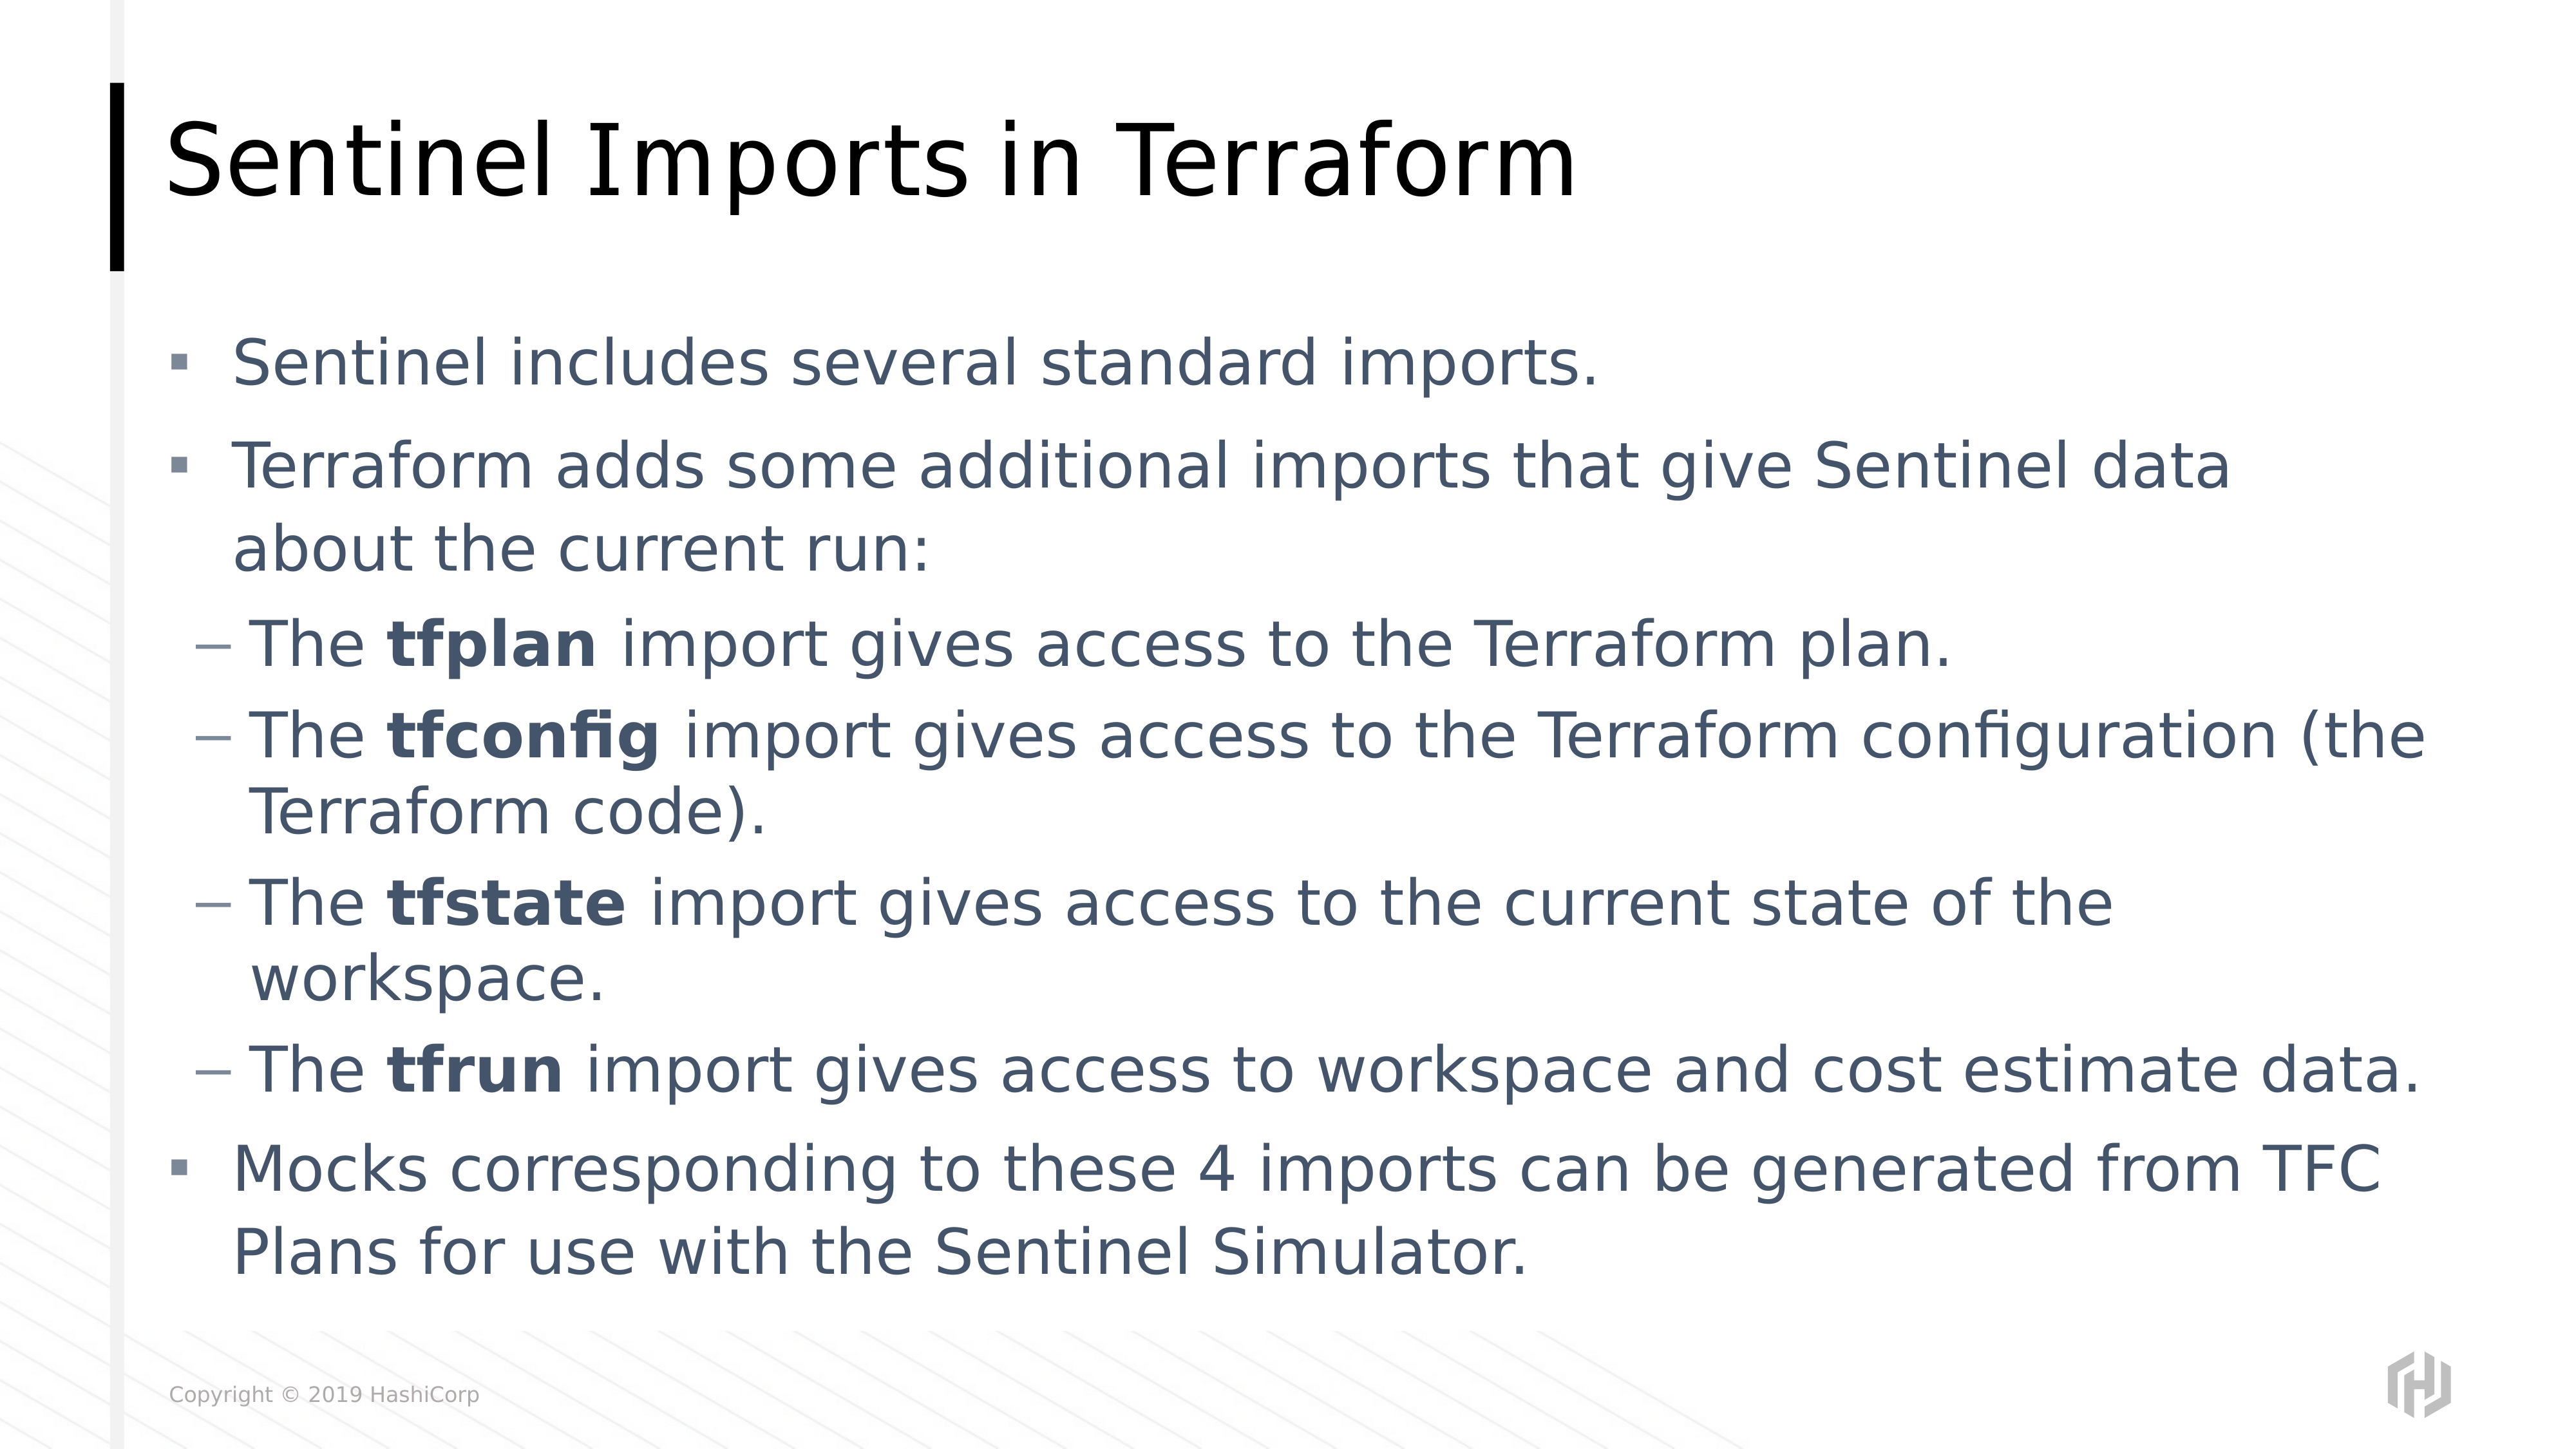

# Sentinel Imports in Terraform
Sentinel includes several standard imports.
Terraform adds some additional imports that give Sentinel data about the current run:
The tfplan import gives access to the Terraform plan.
The tfconfig import gives access to the Terraform configuration (the Terraform code).
The tfstate import gives access to the current state of the workspace.
The tfrun import gives access to workspace and cost estimate data.
Mocks corresponding to these 4 imports can be generated from TFC Plans for use with the Sentinel Simulator.